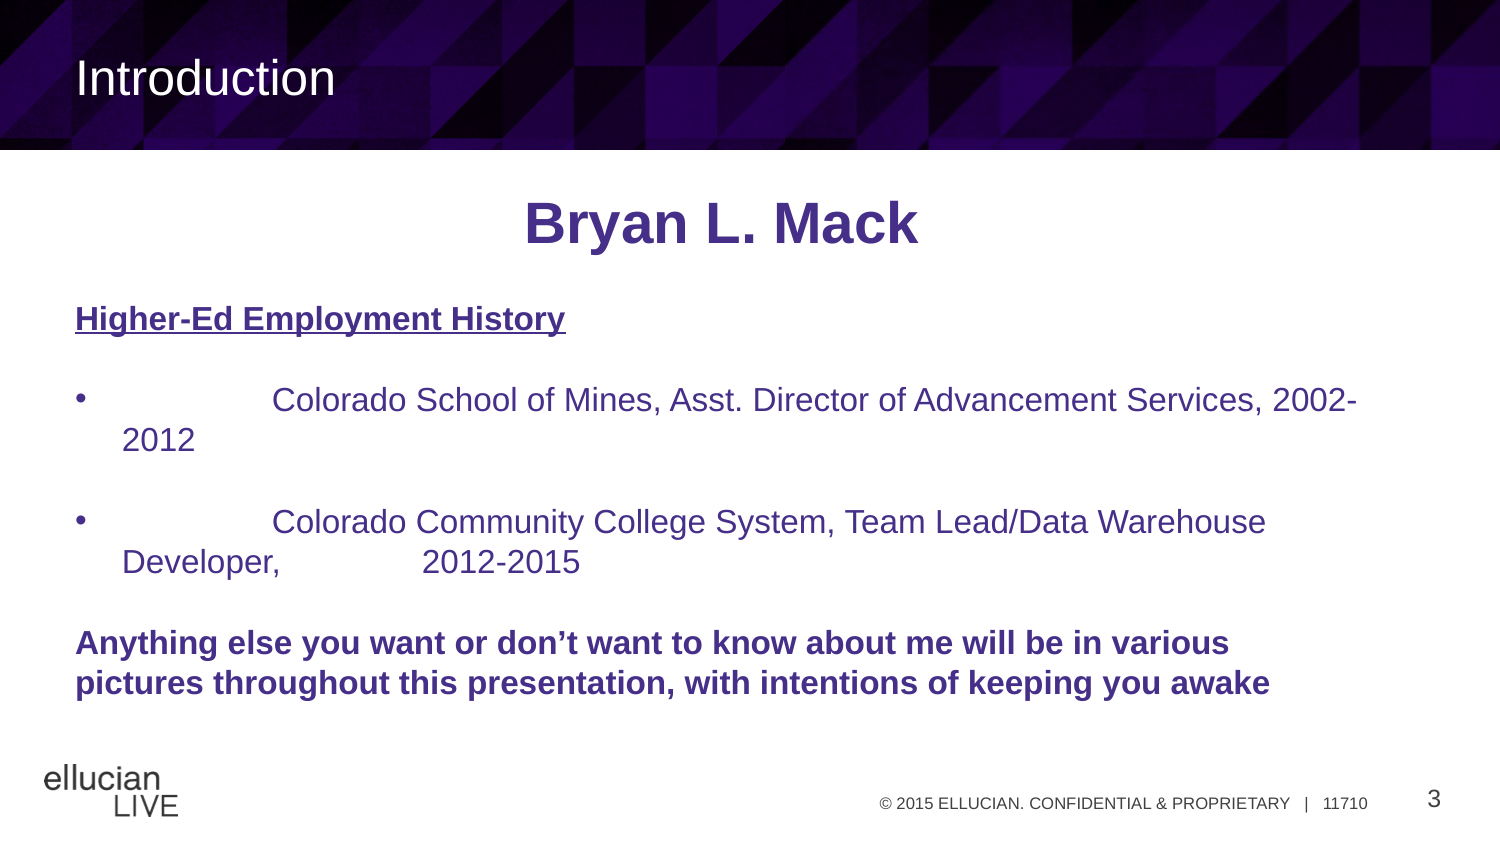

# Introduction
Bryan L. Mack
Higher-Ed Employment History
	Colorado School of Mines, Asst. Director of Advancement Services, 2002-2012
	Colorado Community College System, Team Lead/Data Warehouse Developer, 	2012-2015
Anything else you want or don’t want to know about me will be in various pictures throughout this presentation, with intentions of keeping you awake